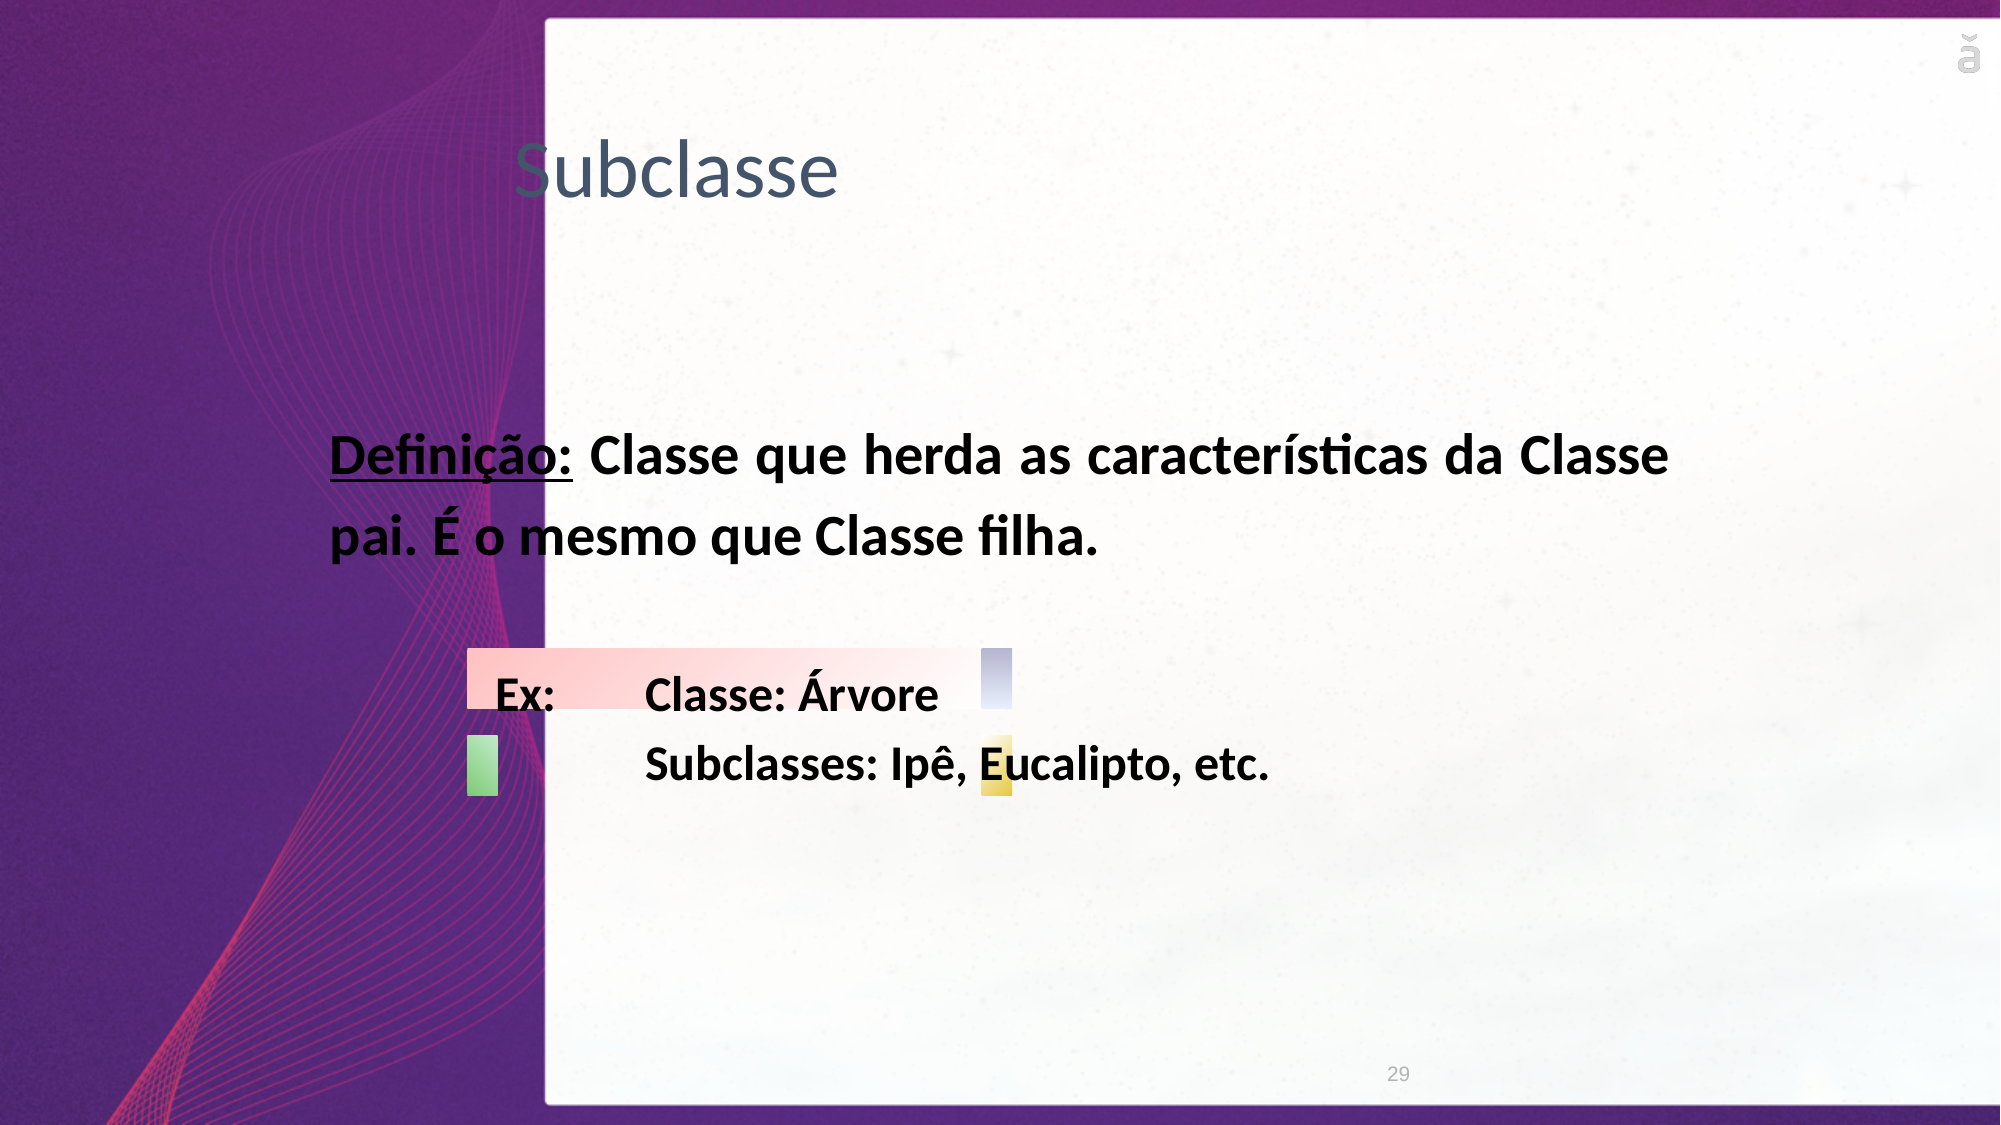

Subclasse
Definição: Classe que herda as características da Classe pai. É o mesmo que Classe filha.
Ex: 	Classe: Árvore
	Subclasses: Ipê, Eucalipto, etc.

29